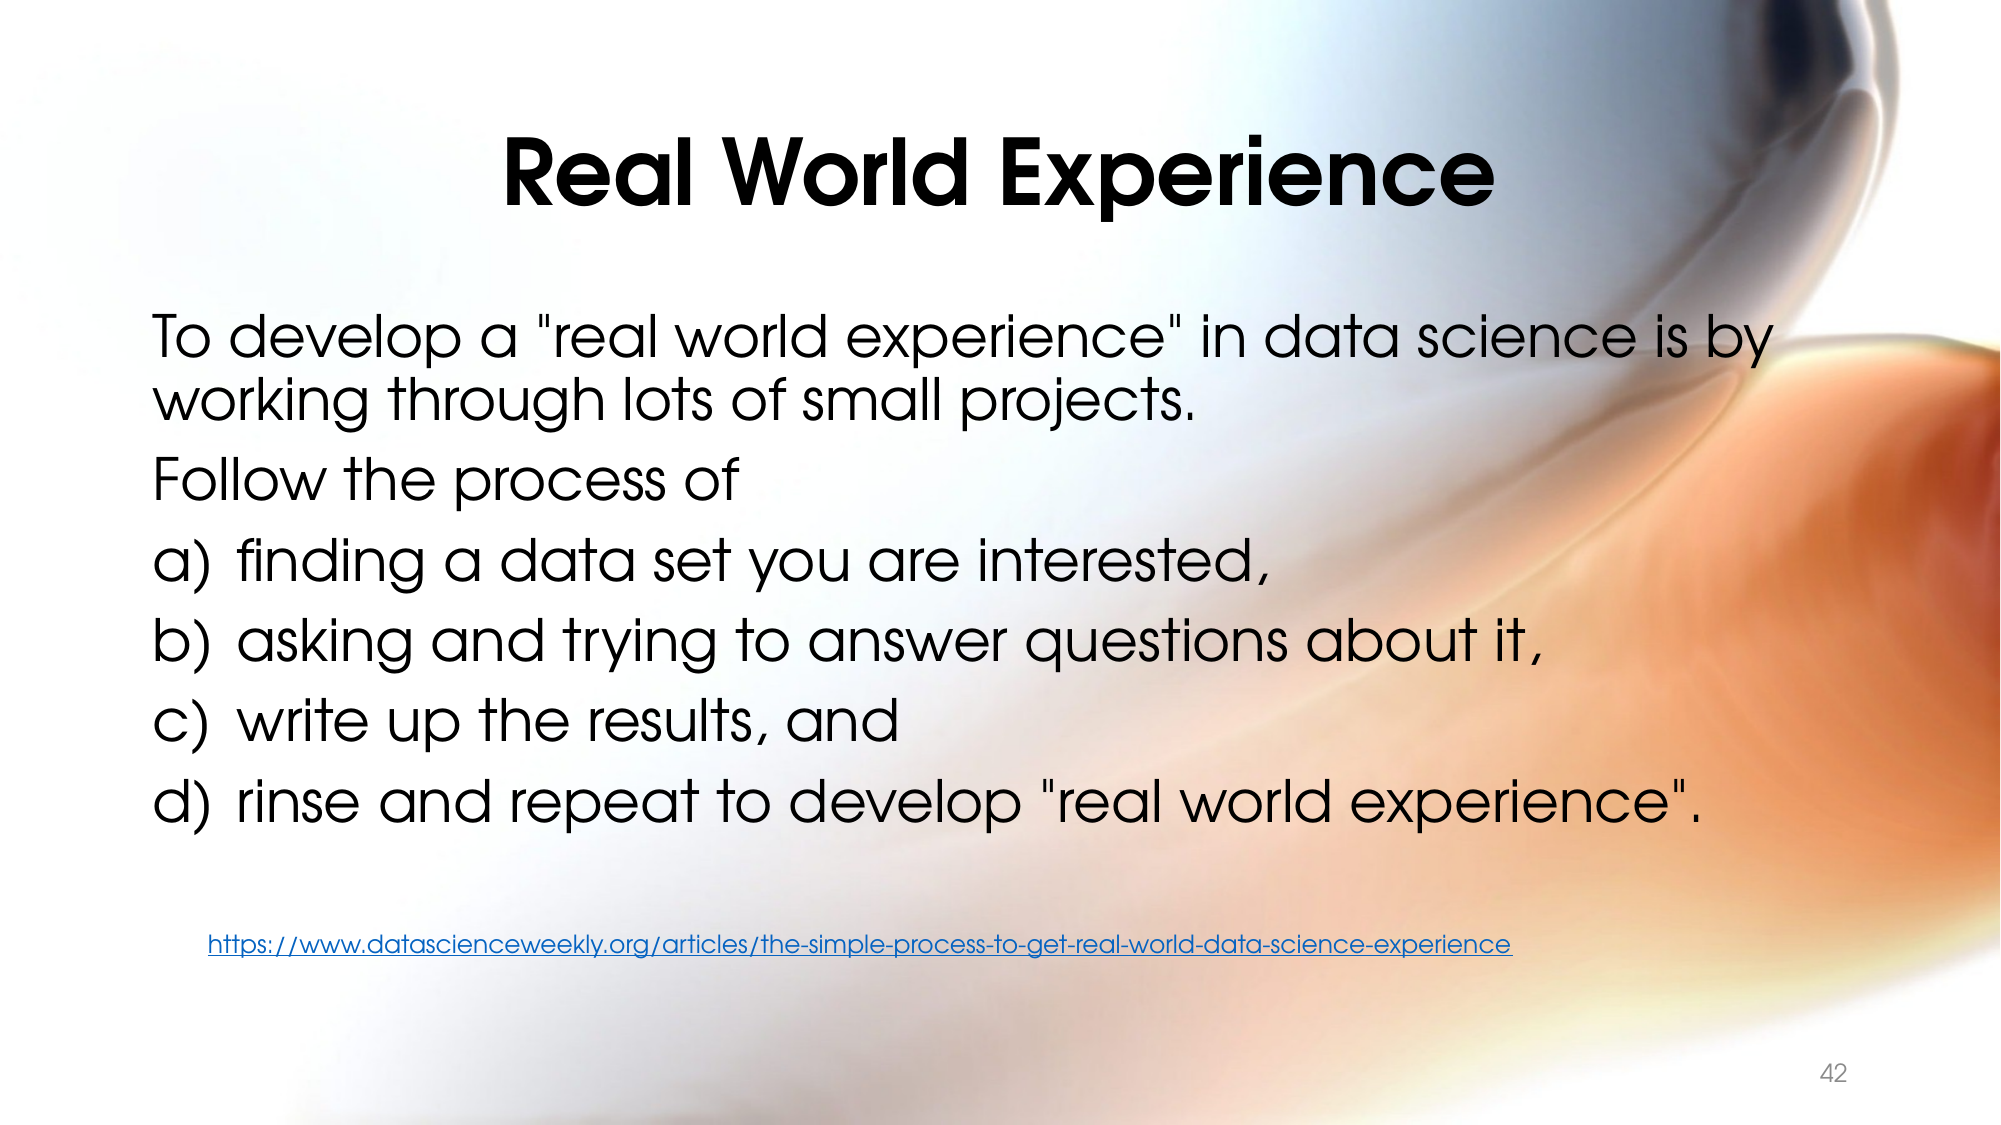

# Real World Experience
To develop a "real world experience" in data science is by working through lots of small projects.
Follow the process of
finding a data set you are interested,
asking and trying to answer questions about it,
write up the results, and
rinse and repeat to develop "real world experience".
https://www.datascienceweekly.org/articles/the-simple-process-to-get-real-world-data-science-experience

42